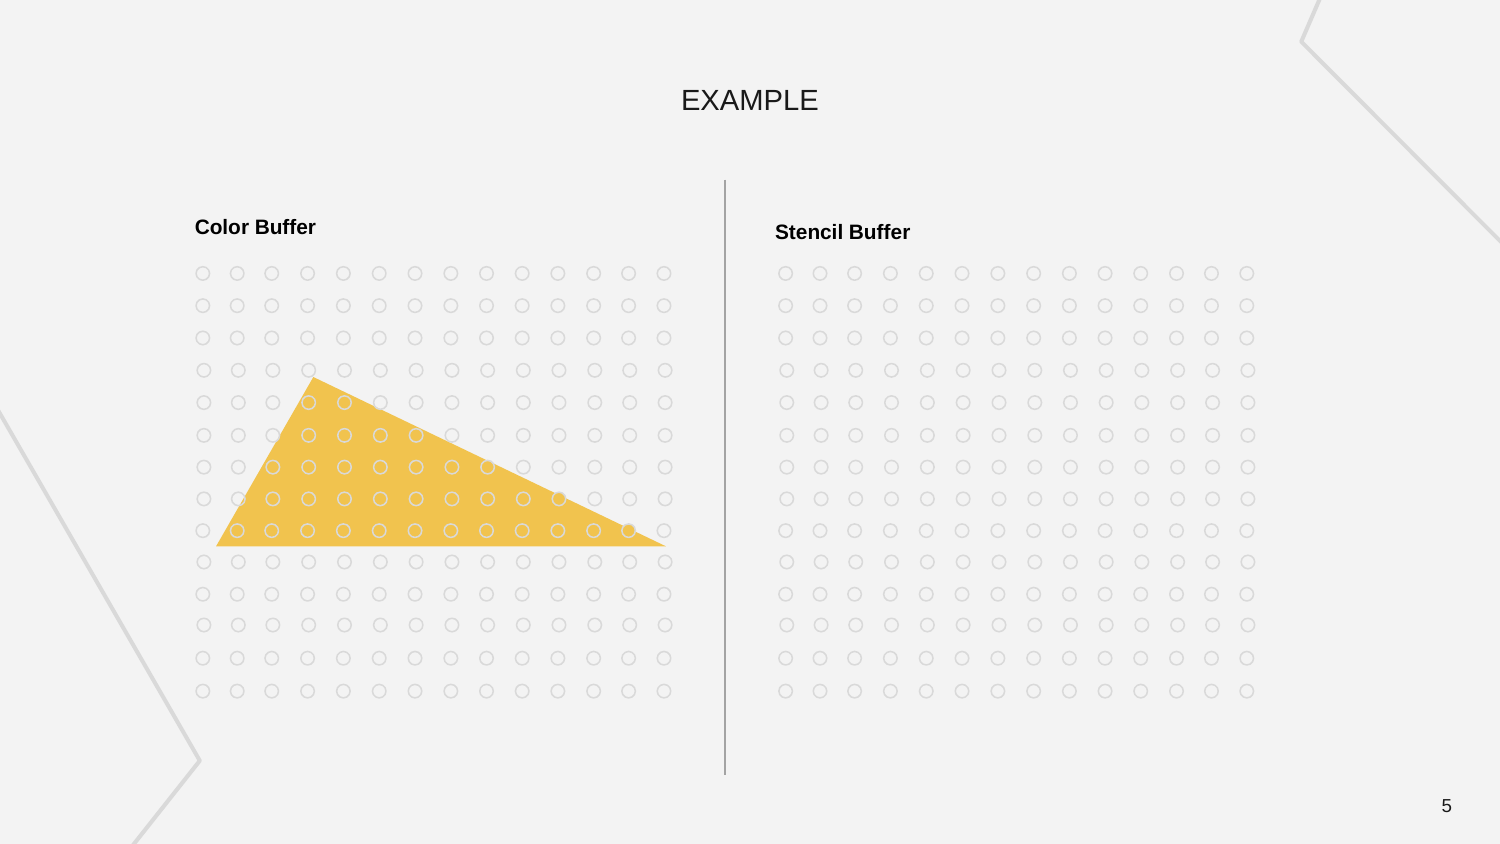

# EXAMPLE
Color Buffer
Stencil Buffer

5